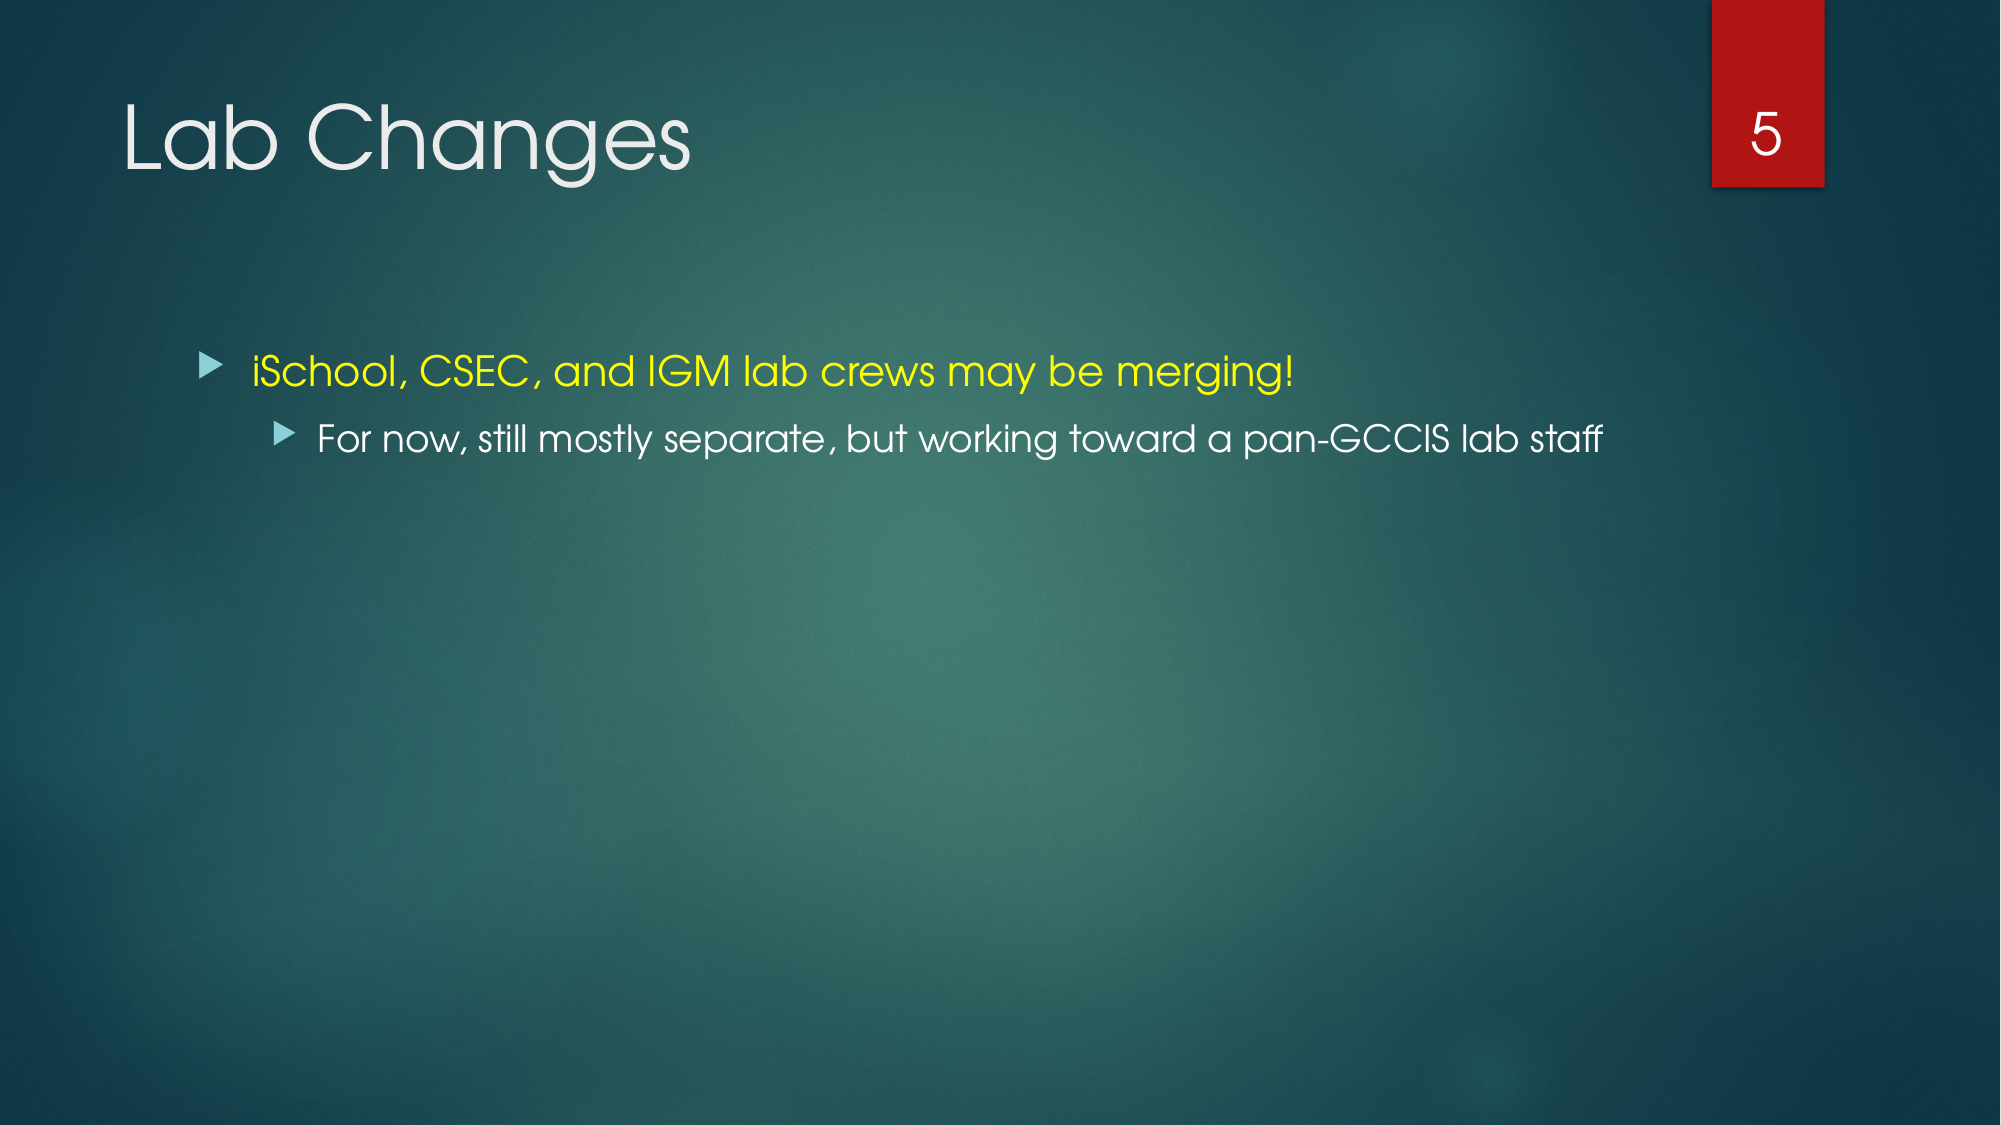

5
# Lab Changes
iSchool, CSEC, and IGM lab crews may be merging!
For now, still mostly separate, but working toward a pan-GCCIS lab staff